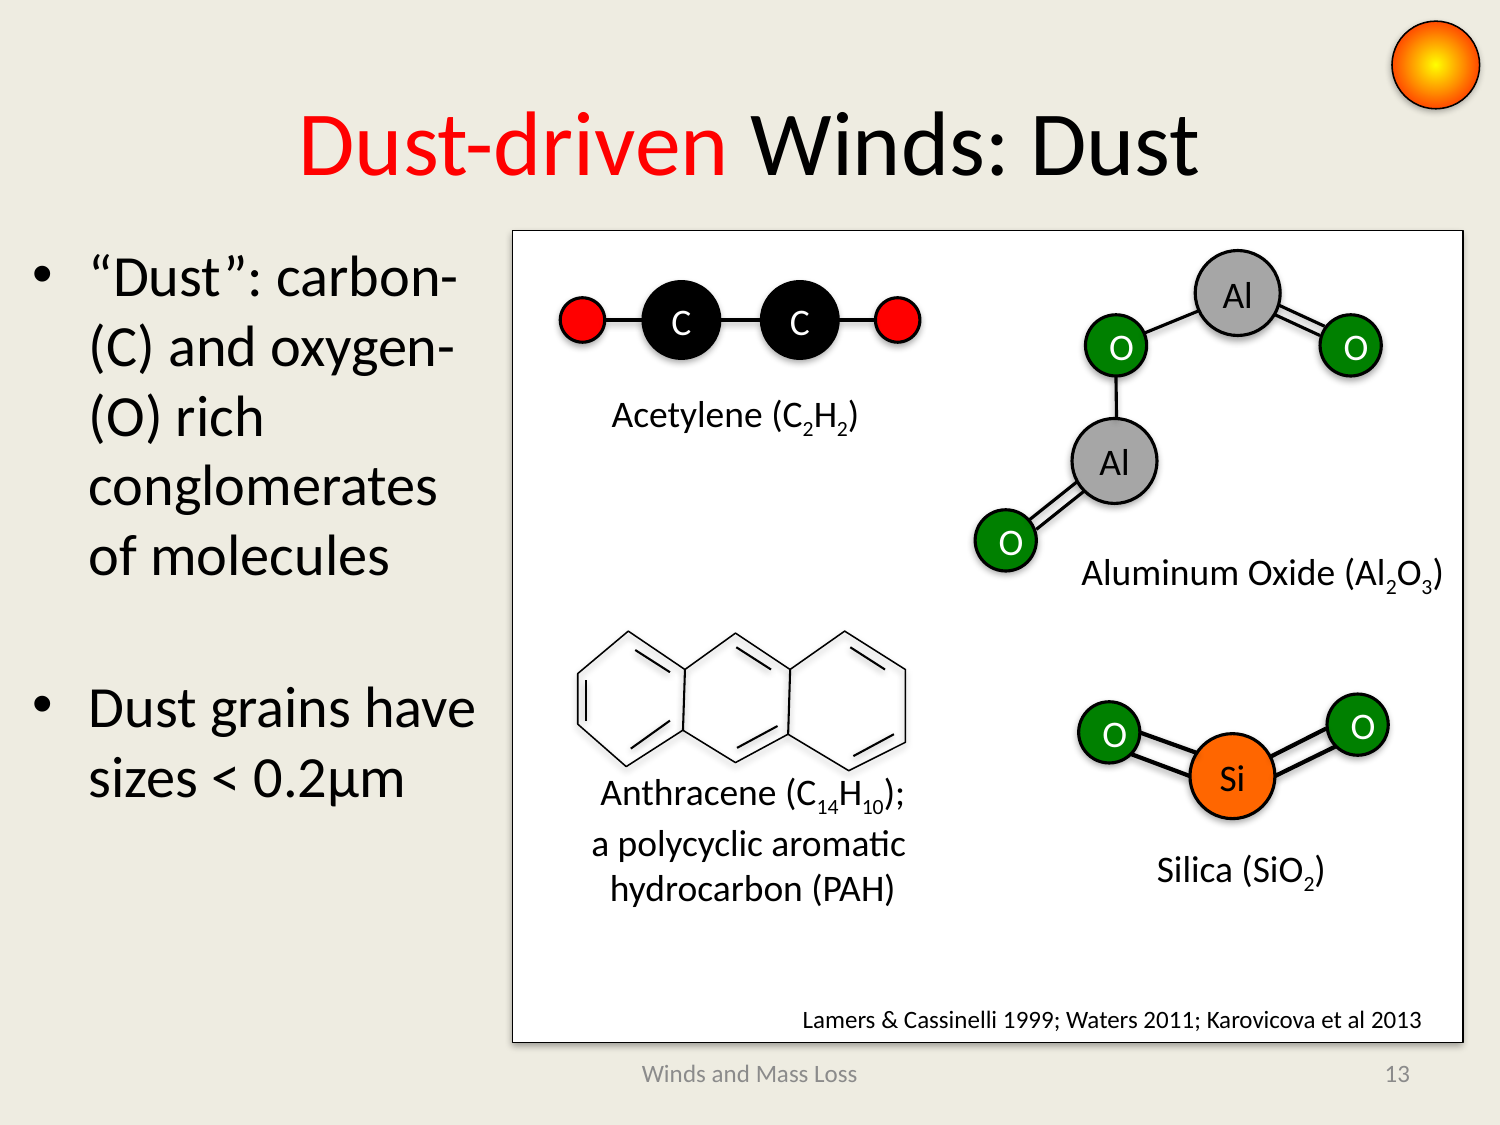

# Dust-driven Winds: Dust
“Dust”: carbon- (C) and oxygen- (O) rich conglomerates of molecules
Dust grains have sizes < 0.2µm

Al
O
O
Al
O
C
C
H

Acetylene (C2H2)
Aluminum Oxide (Al2O3)

O
O
Si
Anthracene (C14H10);
a polycyclic aromatic
hydrocarbon (PAH)
Silica (SiO2)
Lamers & Cassinelli 1999; Waters 2011; Karovicova et al 2013
Winds and Mass Loss
13